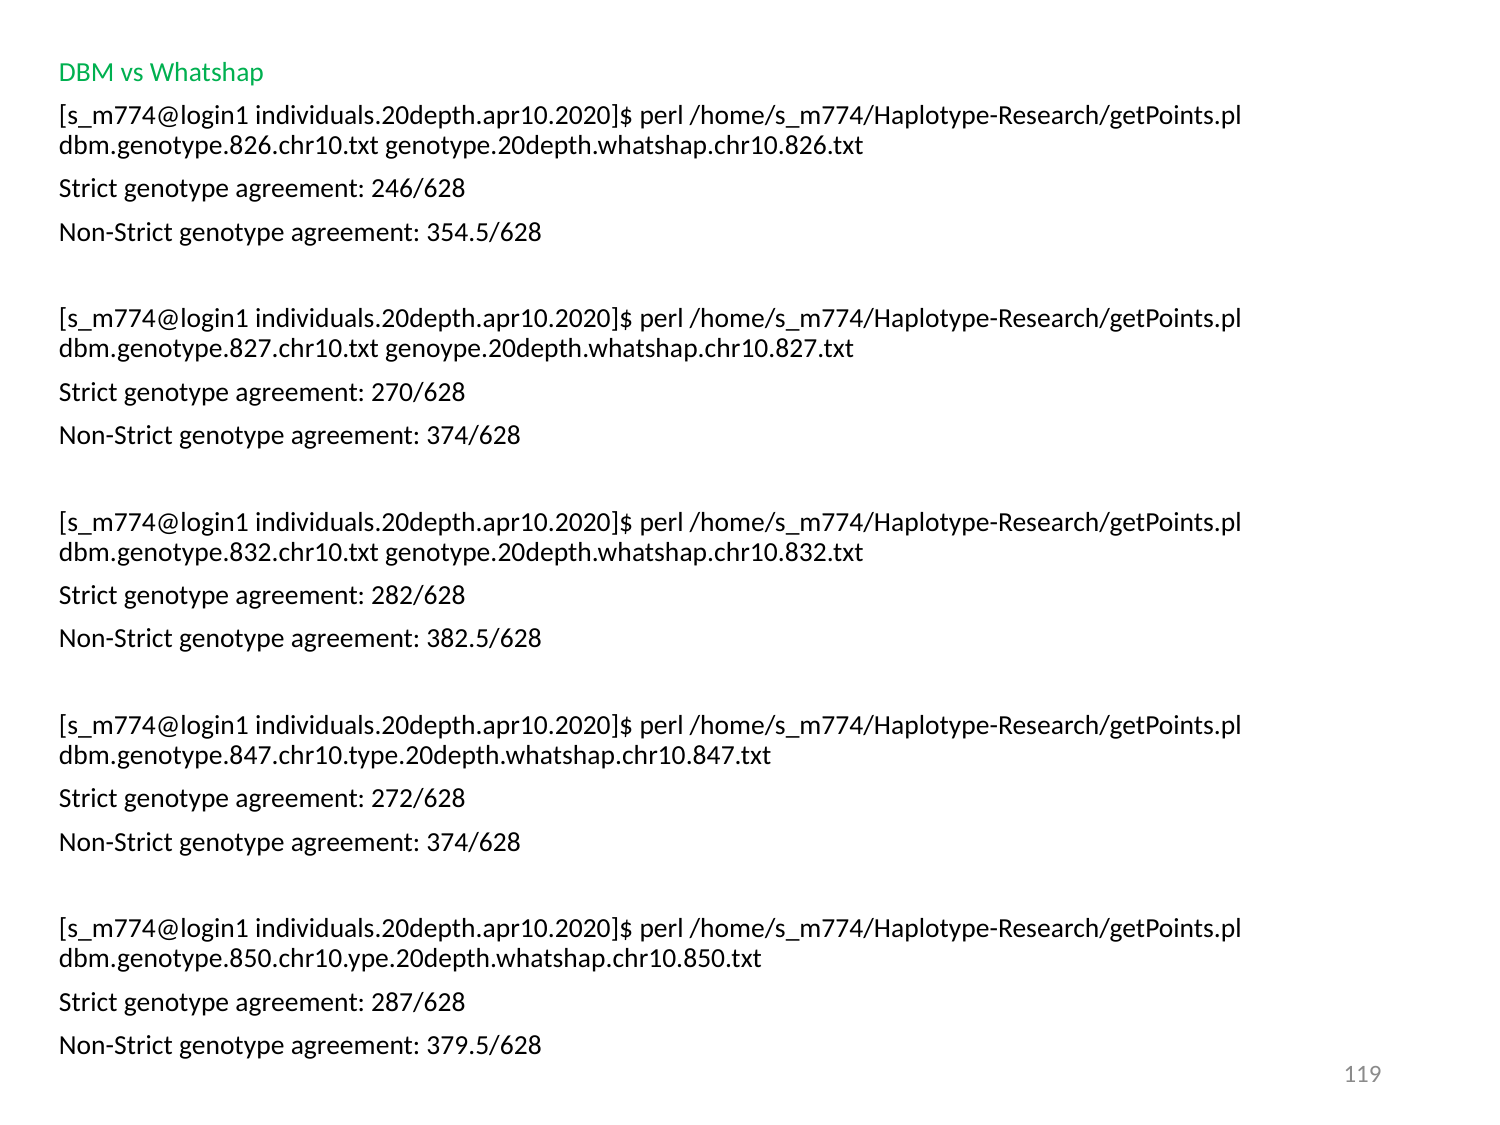

DBM vs Whatshap
[s_m774@login1 individuals.20depth.apr10.2020]$ perl /home/s_m774/Haplotype-Research/getPoints.pl dbm.genotype.826.chr10.txt genotype.20depth.whatshap.chr10.826.txt
Strict genotype agreement: 246/628
Non-Strict genotype agreement: 354.5/628

[s_m774@login1 individuals.20depth.apr10.2020]$ perl /home/s_m774/Haplotype-Research/getPoints.pl dbm.genotype.827.chr10.txt genoype.20depth.whatshap.chr10.827.txt
Strict genotype agreement: 270/628
Non-Strict genotype agreement: 374/628

[s_m774@login1 individuals.20depth.apr10.2020]$ perl /home/s_m774/Haplotype-Research/getPoints.pl dbm.genotype.832.chr10.txt genotype.20depth.whatshap.chr10.832.txt
Strict genotype agreement: 282/628
Non-Strict genotype agreement: 382.5/628

[s_m774@login1 individuals.20depth.apr10.2020]$ perl /home/s_m774/Haplotype-Research/getPoints.pl dbm.genotype.847.chr10.type.20depth.whatshap.chr10.847.txt
Strict genotype agreement: 272/628
Non-Strict genotype agreement: 374/628

[s_m774@login1 individuals.20depth.apr10.2020]$ perl /home/s_m774/Haplotype-Research/getPoints.pl dbm.genotype.850.chr10.ype.20depth.whatshap.chr10.850.txt
Strict genotype agreement: 287/628
Non-Strict genotype agreement: 379.5/628

119